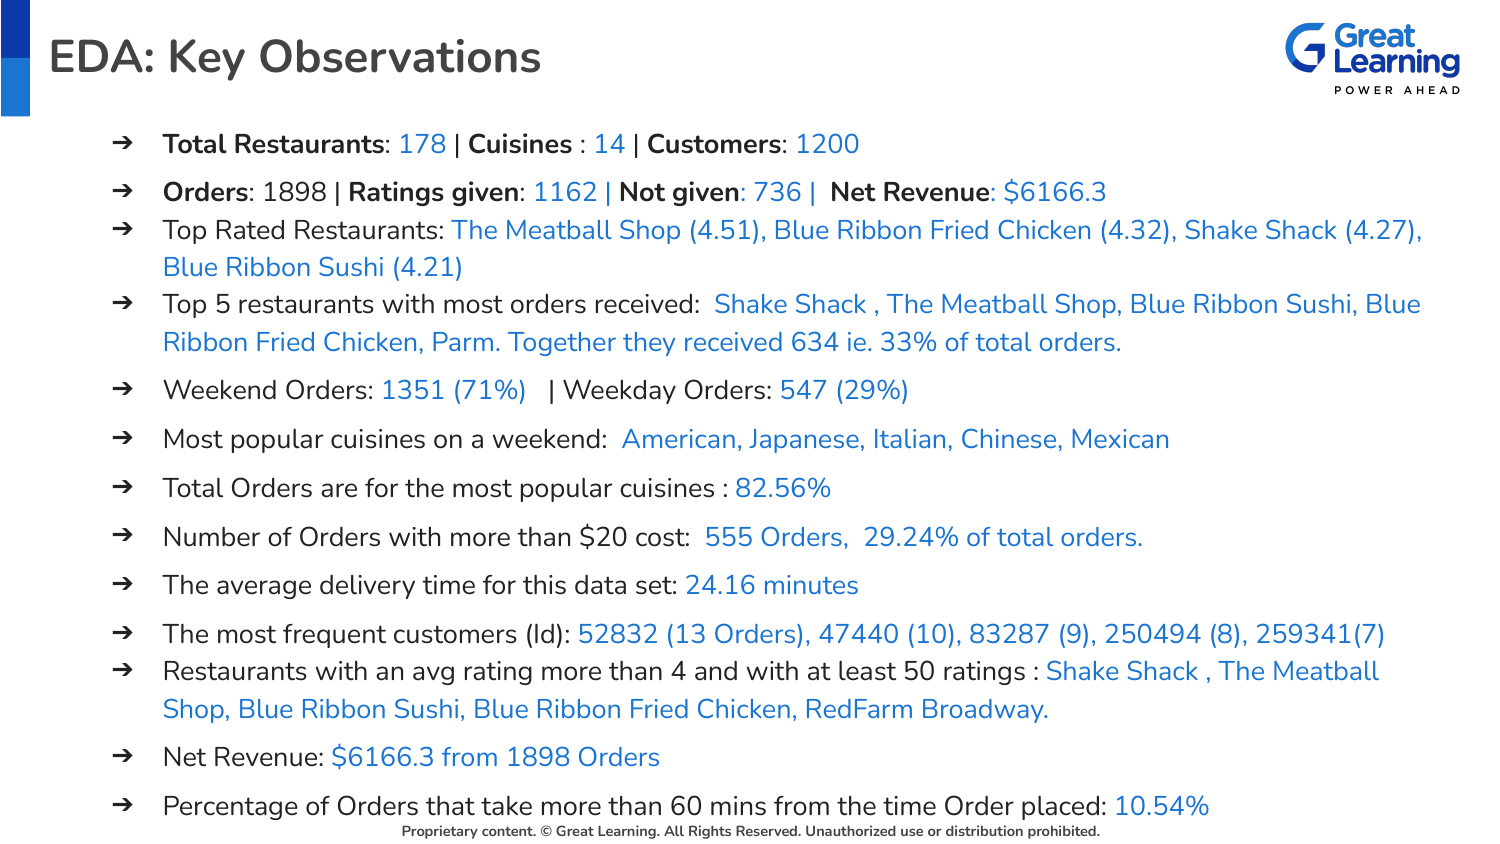

# EDA: Key Observations
Total Restaurants: 178 | Cuisines : 14 | Customers: 1200
Orders: 1898 | Ratings given: 1162 | Not given: 736 |  Net Revenue: $6166.3
Top Rated Restaurants: The Meatball Shop (4.51), Blue Ribbon Fried Chicken (4.32), Shake Shack (4.27), Blue Ribbon Sushi (4.21)
Top 5 restaurants with most orders received:  Shake Shack , The Meatball Shop, Blue Ribbon Sushi, Blue Ribbon Fried Chicken, Parm. Together they received 634 ie. 33% of total orders.
Weekend Orders: 1351 (71%)   | Weekday Orders: 547 (29%)
Most popular cuisines on a weekend:  American, Japanese, Italian, Chinese, Mexican
Total Orders are for the most popular cuisines : 82.56%
Number of Orders with more than $20 cost:  555 Orders,  29.24% of total orders.
The average delivery time for this data set: 24.16 minutes
The most frequent customers (Id): 52832 (13 Orders), 47440 (10), 83287 (9), 250494 (8), 259341(7)
Restaurants with an avg rating more than 4 and with at least 50 ratings : Shake Shack , The Meatball Shop, Blue Ribbon Sushi, Blue Ribbon Fried Chicken, RedFarm Broadway.
Net Revenue: $6166.3 from 1898 Orders
Percentage of Orders that take more than 60 mins from the time Order placed: 10.54%